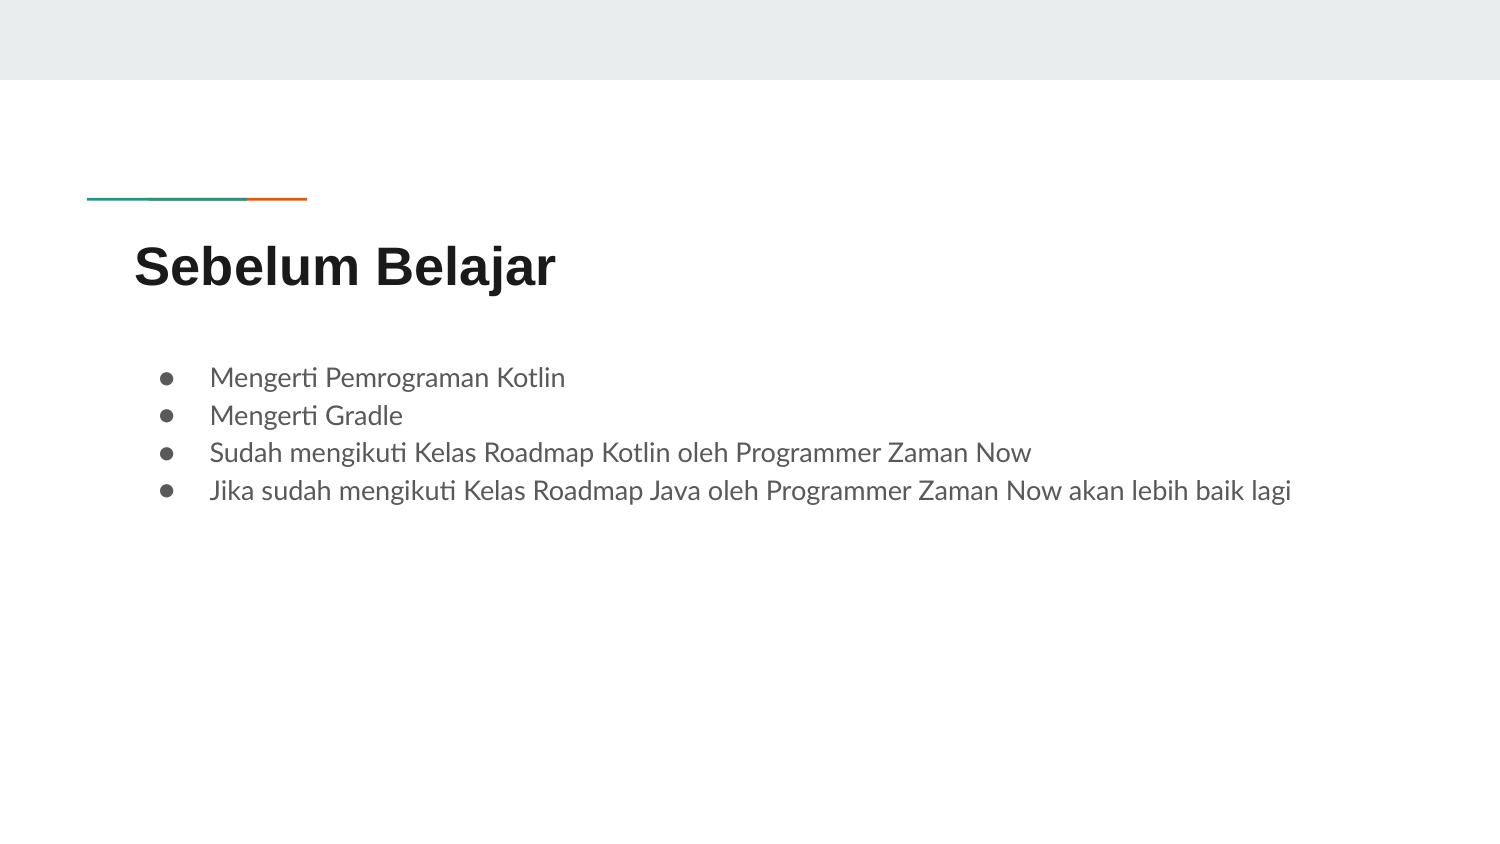

# Sebelum Belajar
Mengerti Pemrograman Kotlin
Mengerti Gradle
Sudah mengikuti Kelas Roadmap Kotlin oleh Programmer Zaman Now
Jika sudah mengikuti Kelas Roadmap Java oleh Programmer Zaman Now akan lebih baik lagi